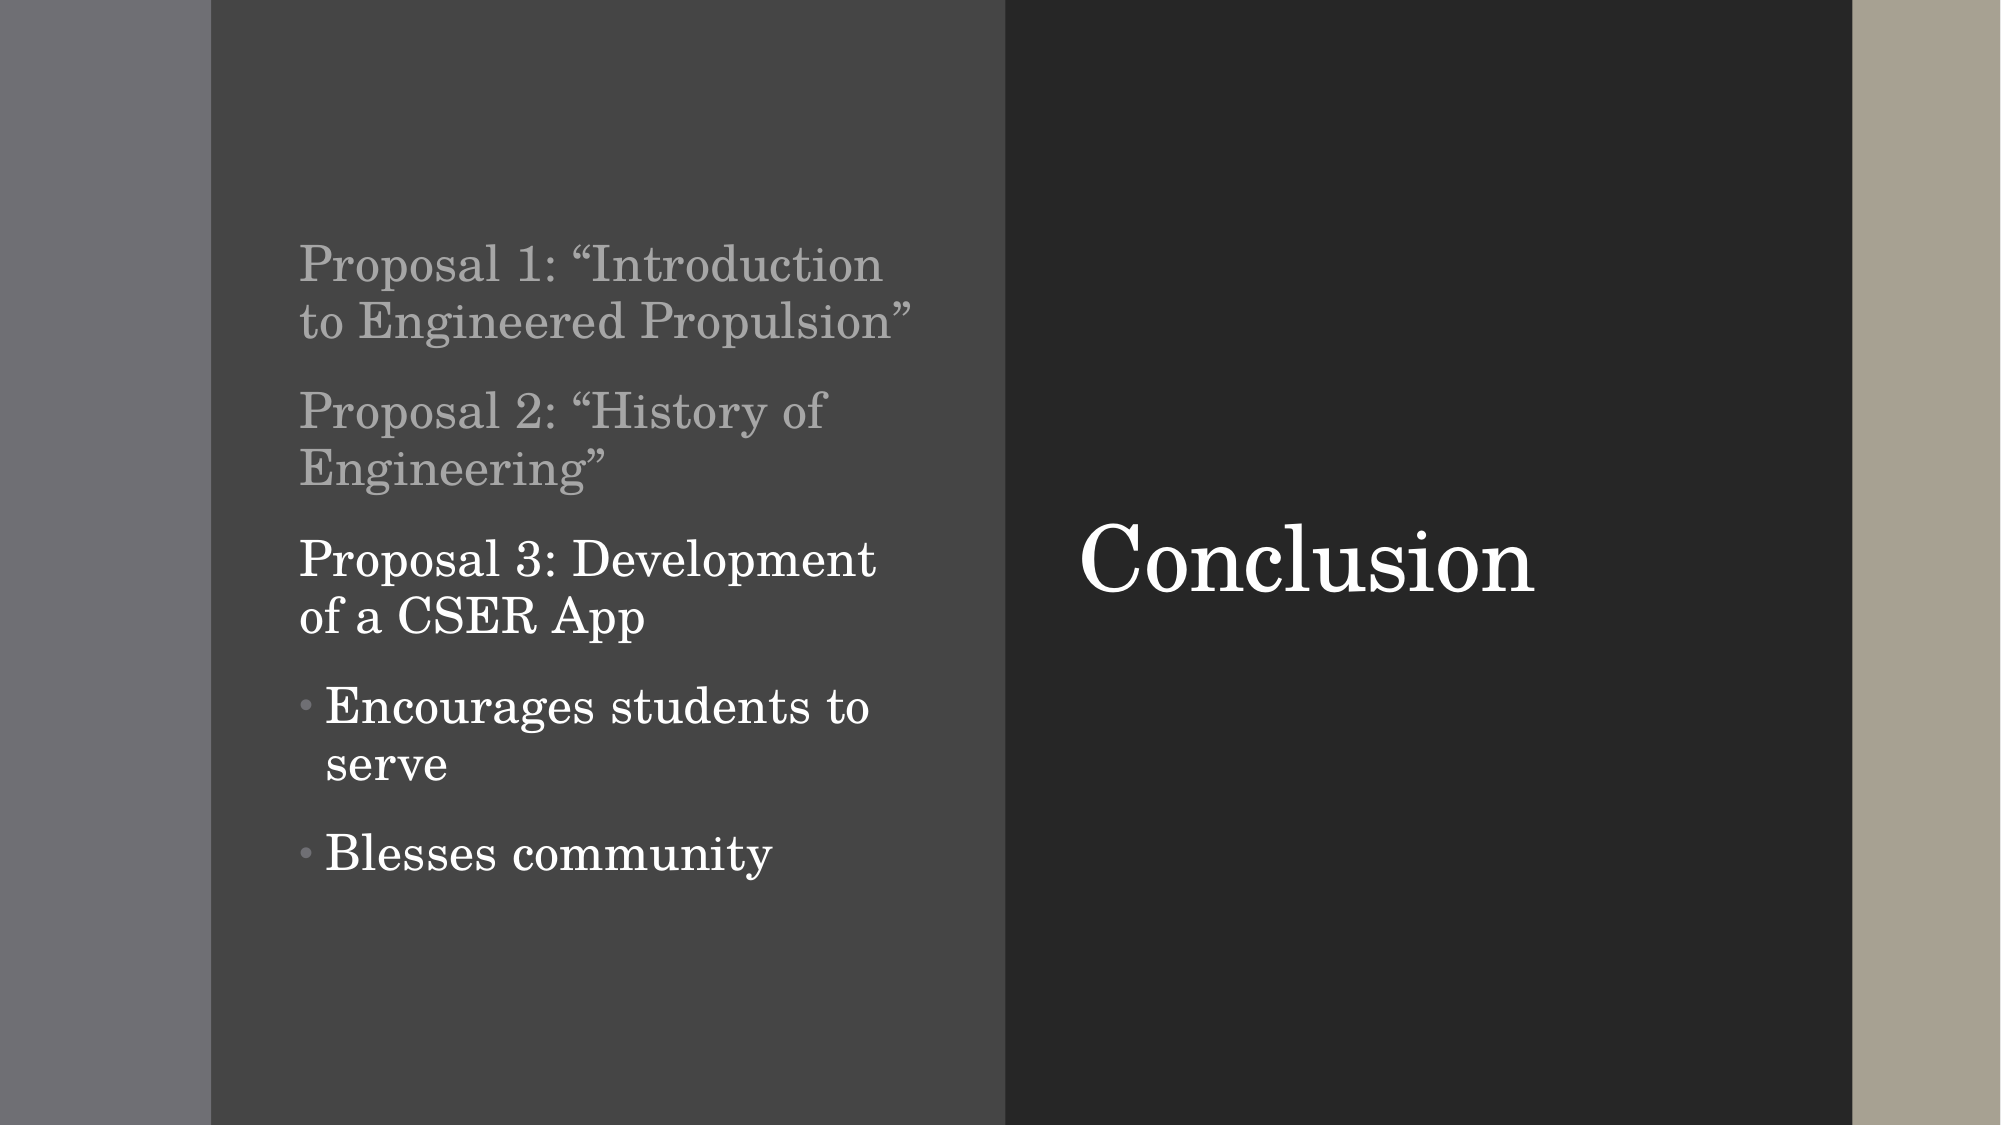

Proposal 1: “Introduction to Engineered Propulsion”
Proposal 2: “History of Engineering”
Proposal 3: Development of a CSER App
Encourages students to serve
Blesses community
Conclusion